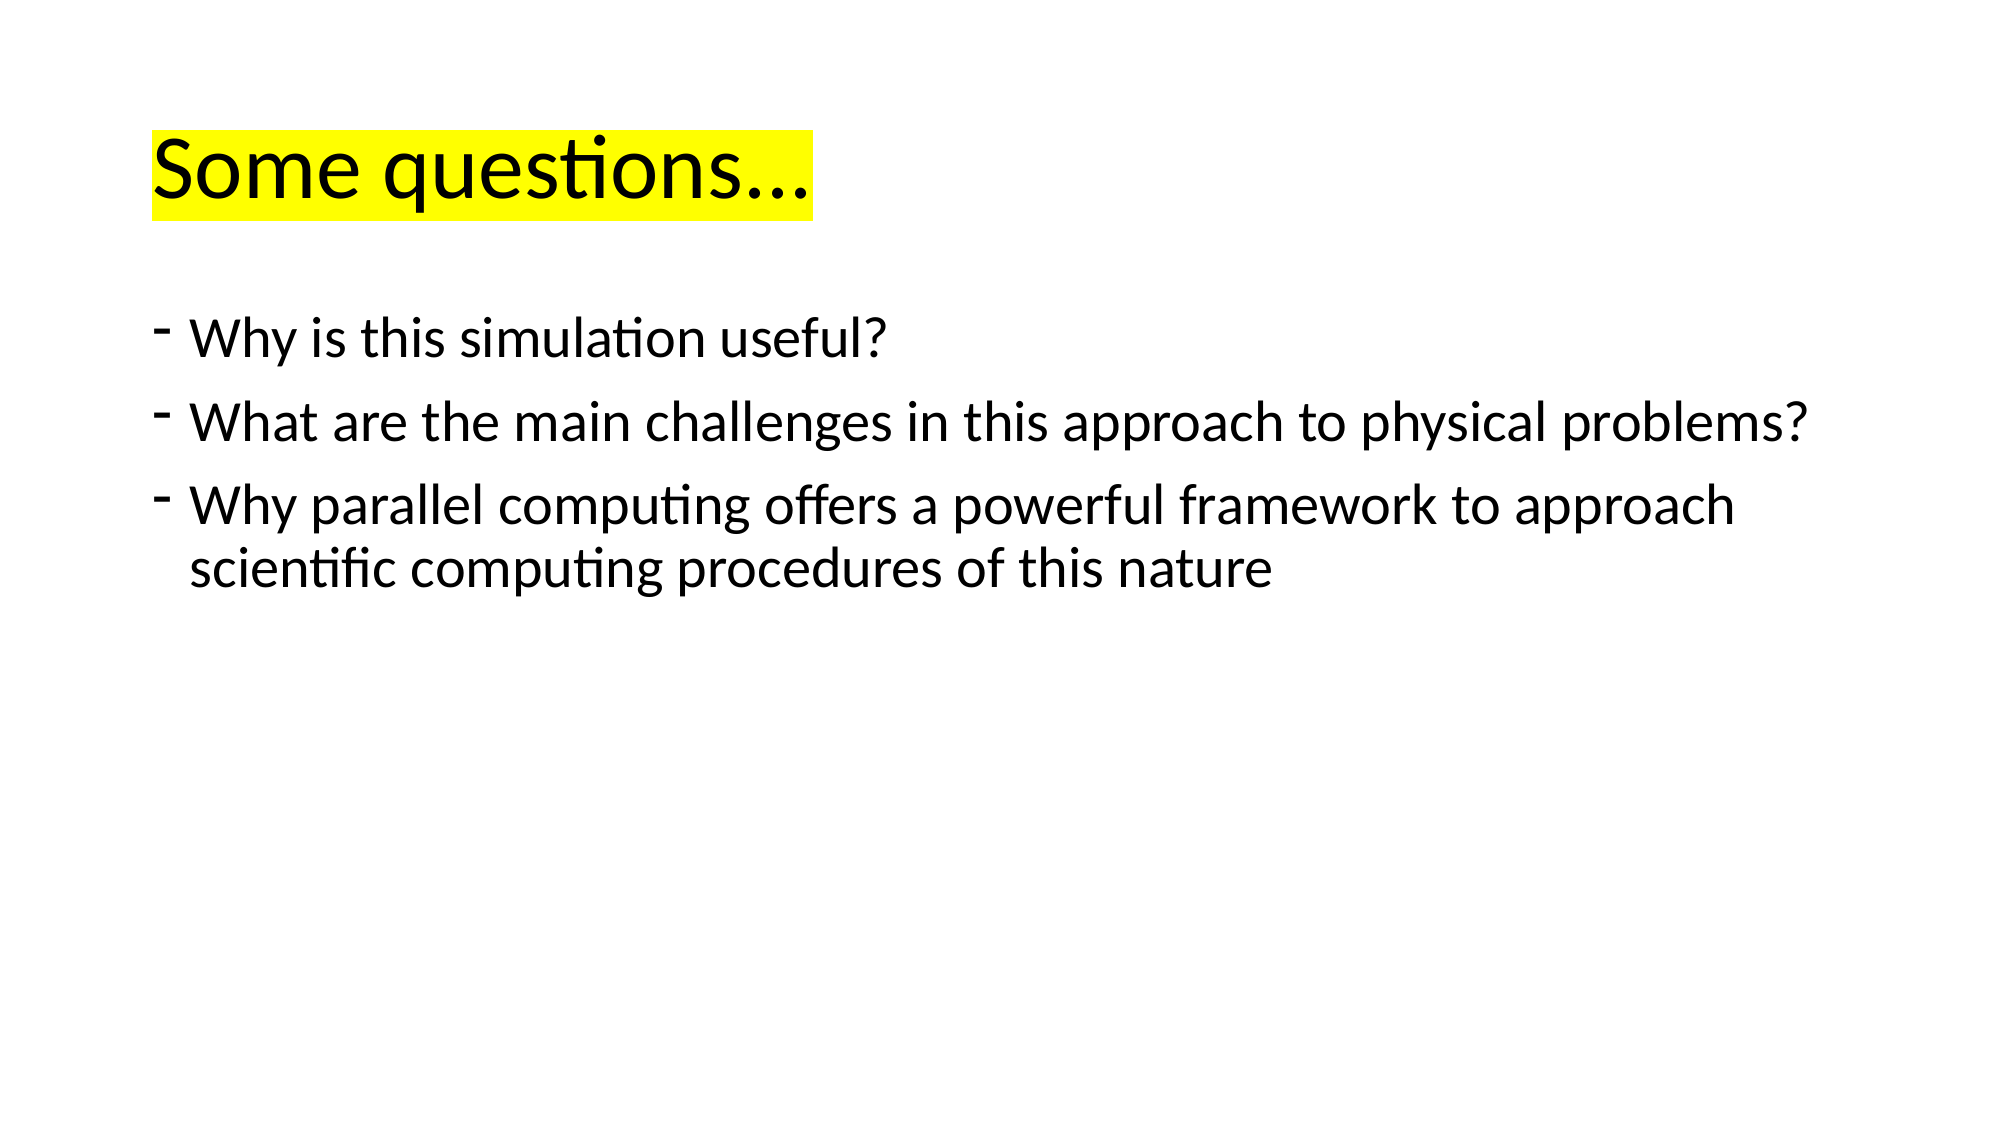

# Some questions...
Why is this simulation useful?
What are the main challenges in this approach to physical problems?
Why parallel computing offers a powerful framework to approach scientific computing procedures of this nature